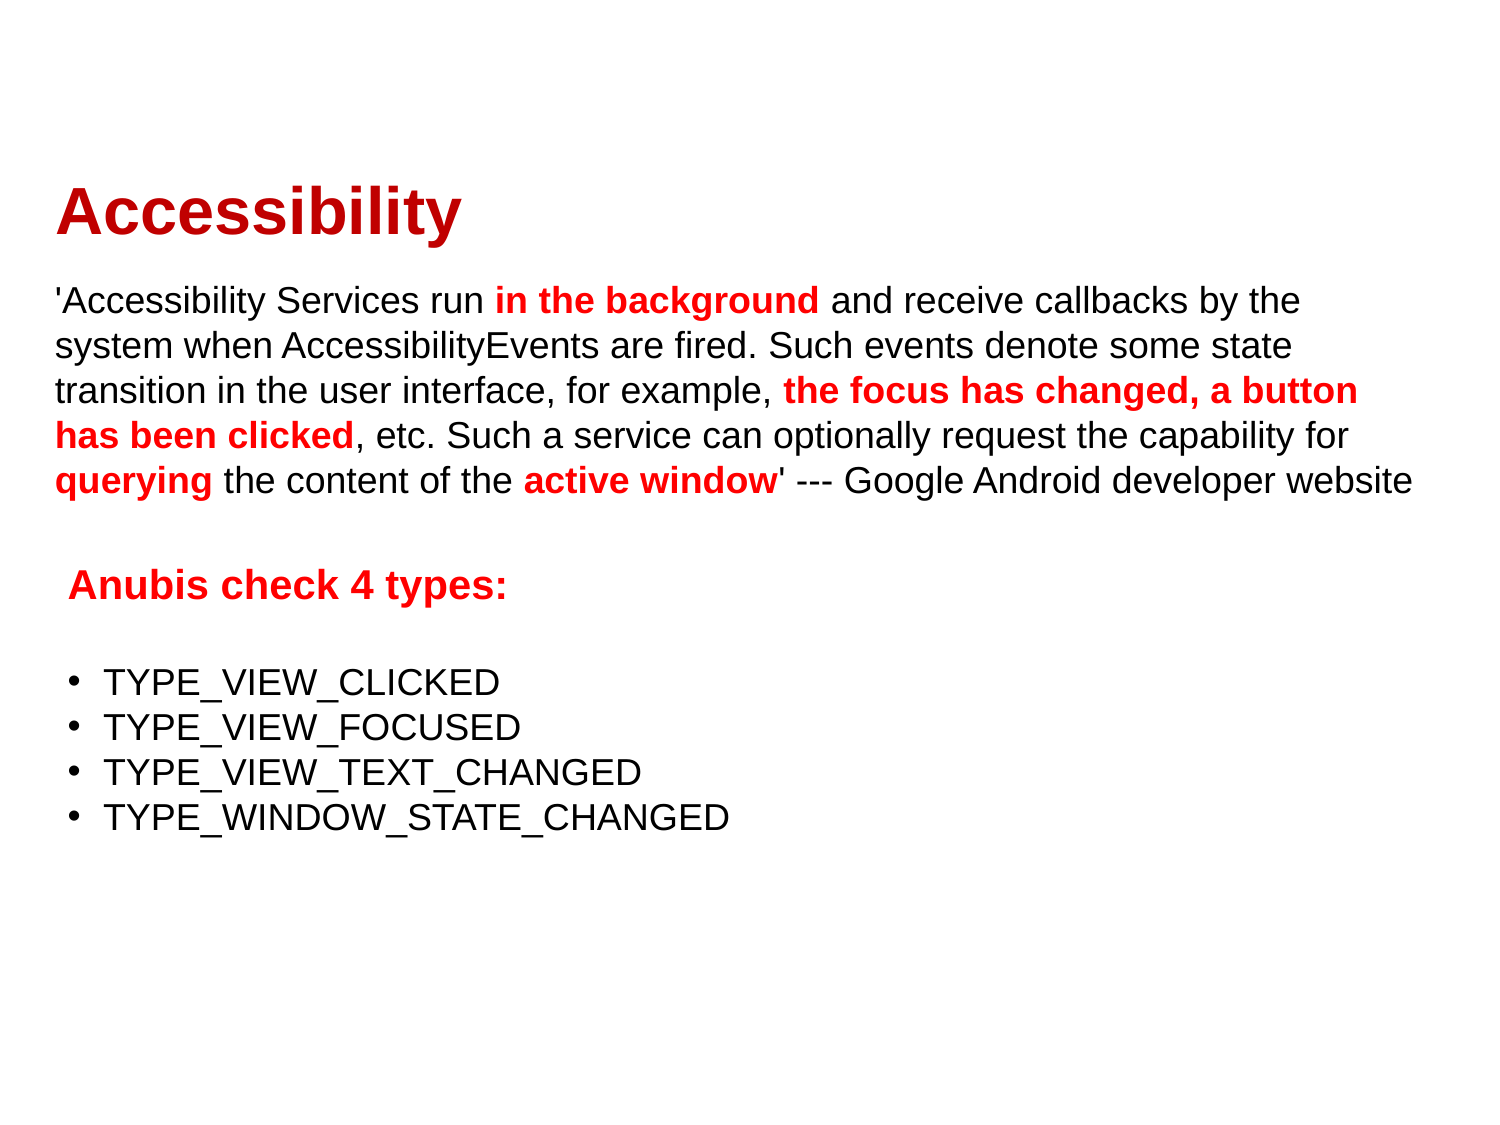

Accessibility
'Accessibility Services run in the background and receive callbacks by the system when AccessibilityEvents are fired. Such events denote some state transition in the user interface, for example, the focus has changed, a button has been clicked, etc. Such a service can optionally request the capability for querying the content of the active window' --- Google Android developer website
Anubis check 4 types:

TYPE_VIEW_CLICKED
TYPE_VIEW_FOCUSED
TYPE_VIEW_TEXT_CHANGED
TYPE_WINDOW_STATE_CHANGED